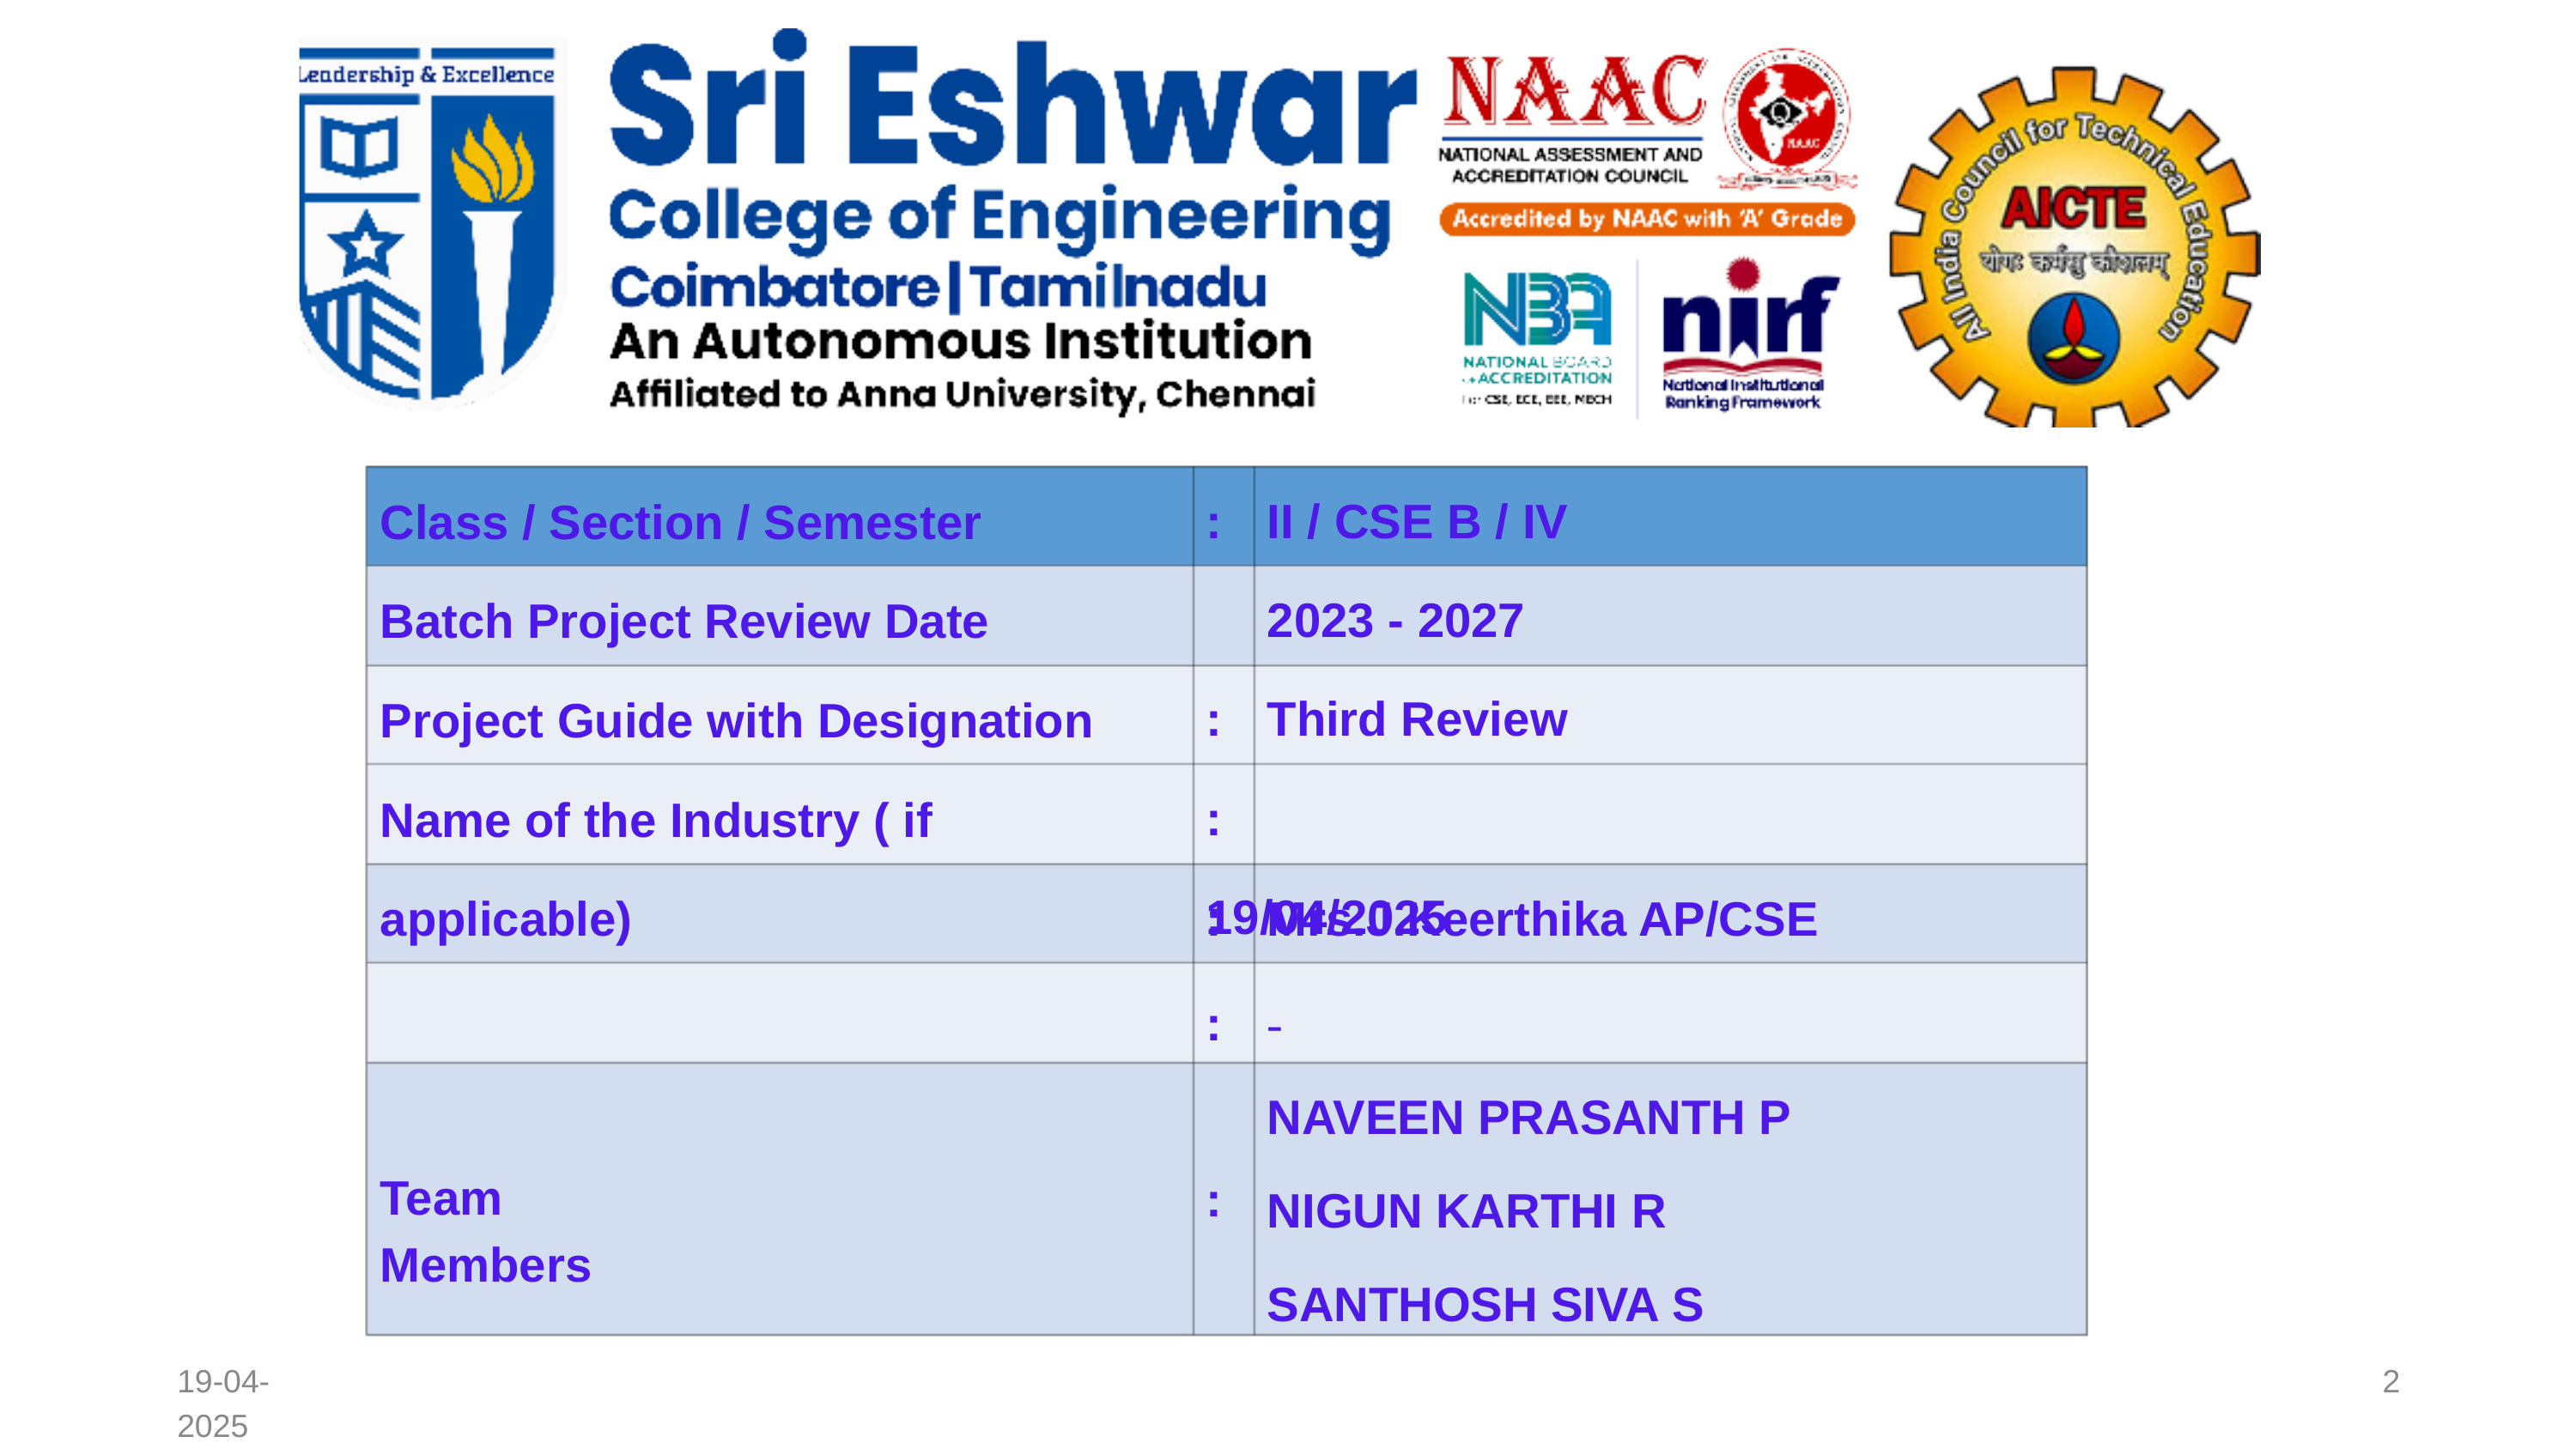

Class / Section / Semester Batch Project Review Date Project Guide with Designation Name of the Industry ( if applicable)
: : :
II / CSE B / IV 2023 - 2027  Third Review

:    19/04/2025
:
:
Mrs.J.Keerthika AP/CSE
-
NAVEEN PRASANTH P
NIGUN KARTHI R
SANTHOSH SIVA S
:
Team Members
19-04-2025
2